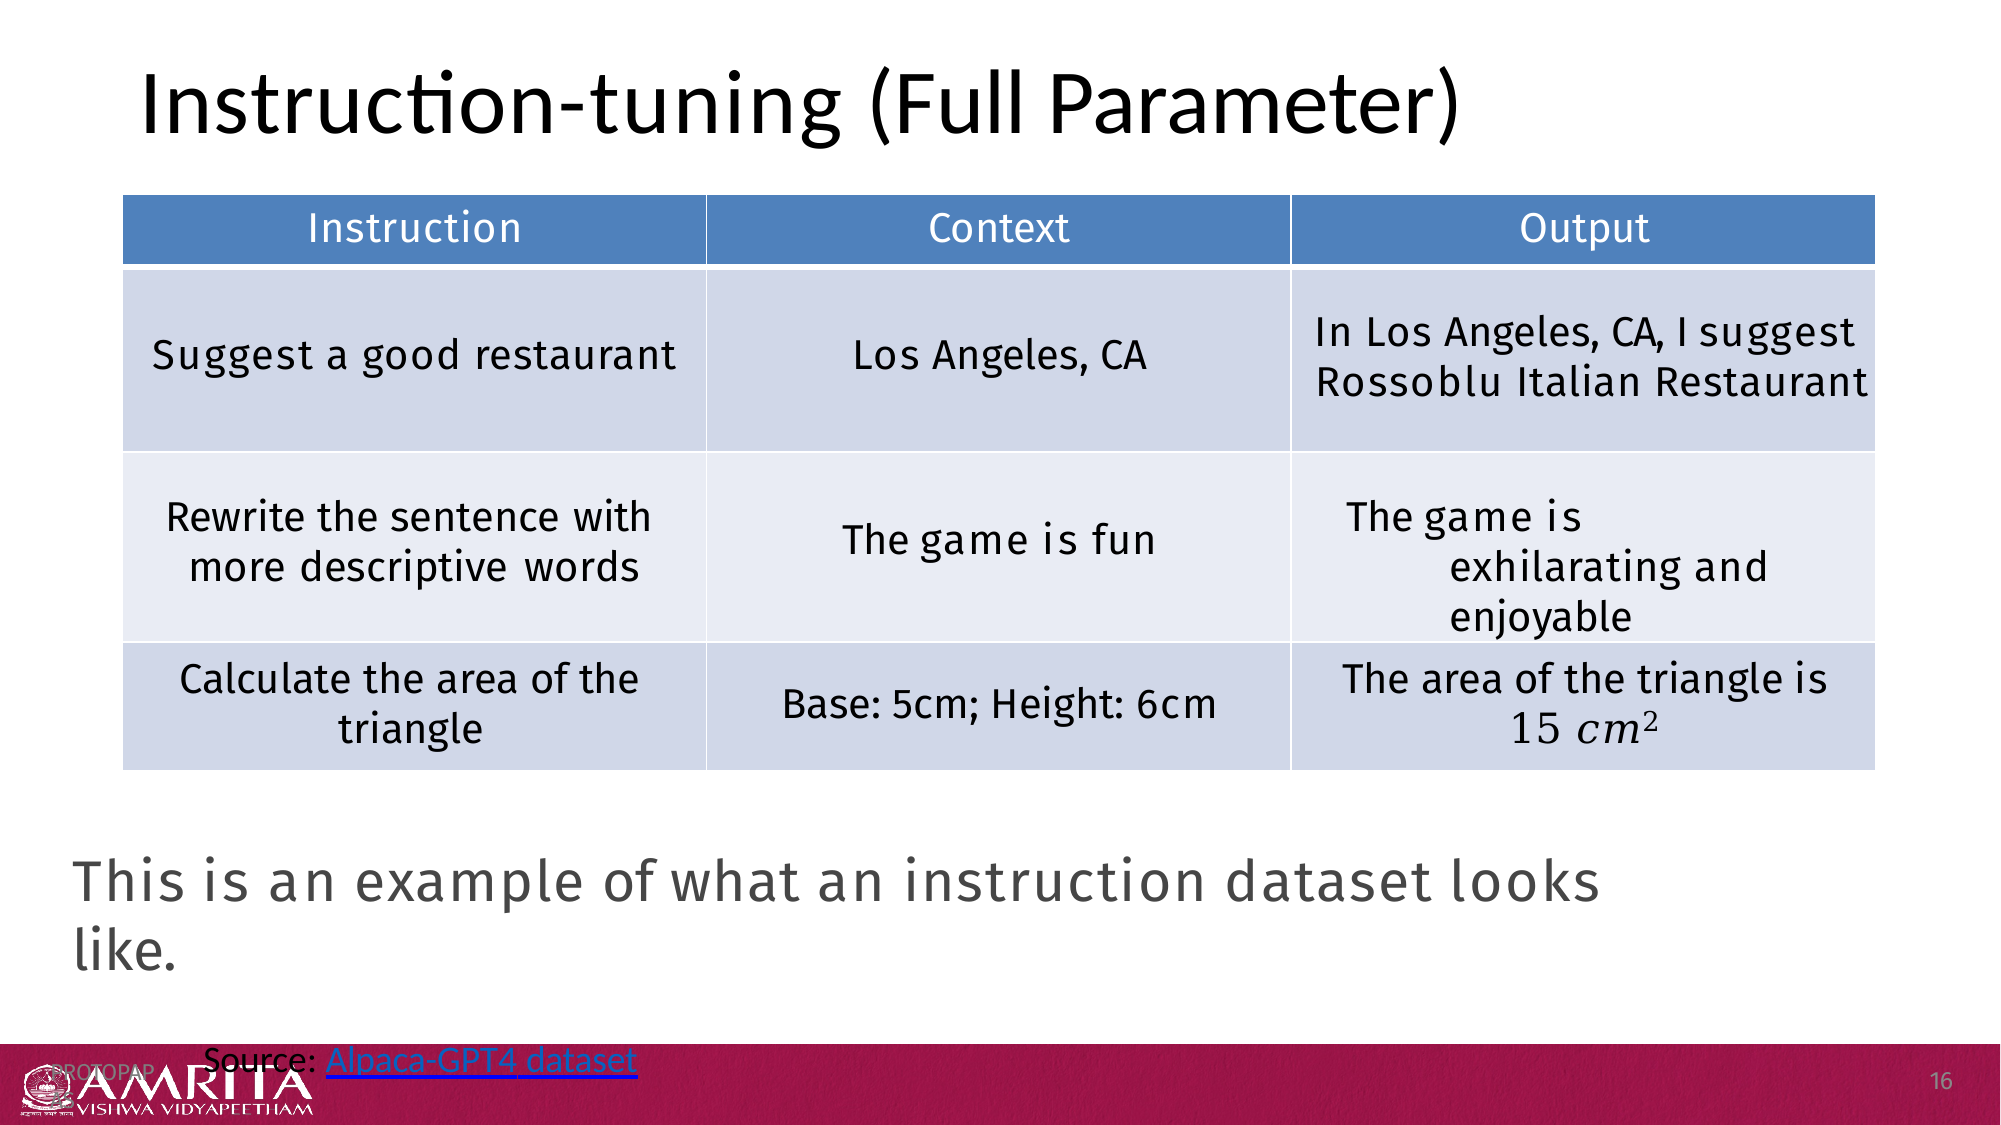

# Instruction-tuning (Full Parameter)
| Instruction | Context | Output |
| --- | --- | --- |
| Suggest a good restaurant | Los Angeles, CA | In Los Angeles, CA, I suggest Rossoblu Italian Restaurant |
| Rewrite the sentence with more descriptive words | The game is fun | The game is exhilarating and enjoyable |
| Calculate the area of the triangle | Base: 5cm; Height: 6cm | The area of the triangle is 15 𝑐𝑚2 |
This is an example of what an instruction dataset looks like.
Source: Alpaca-GPT4 dataset
Protopapas
16